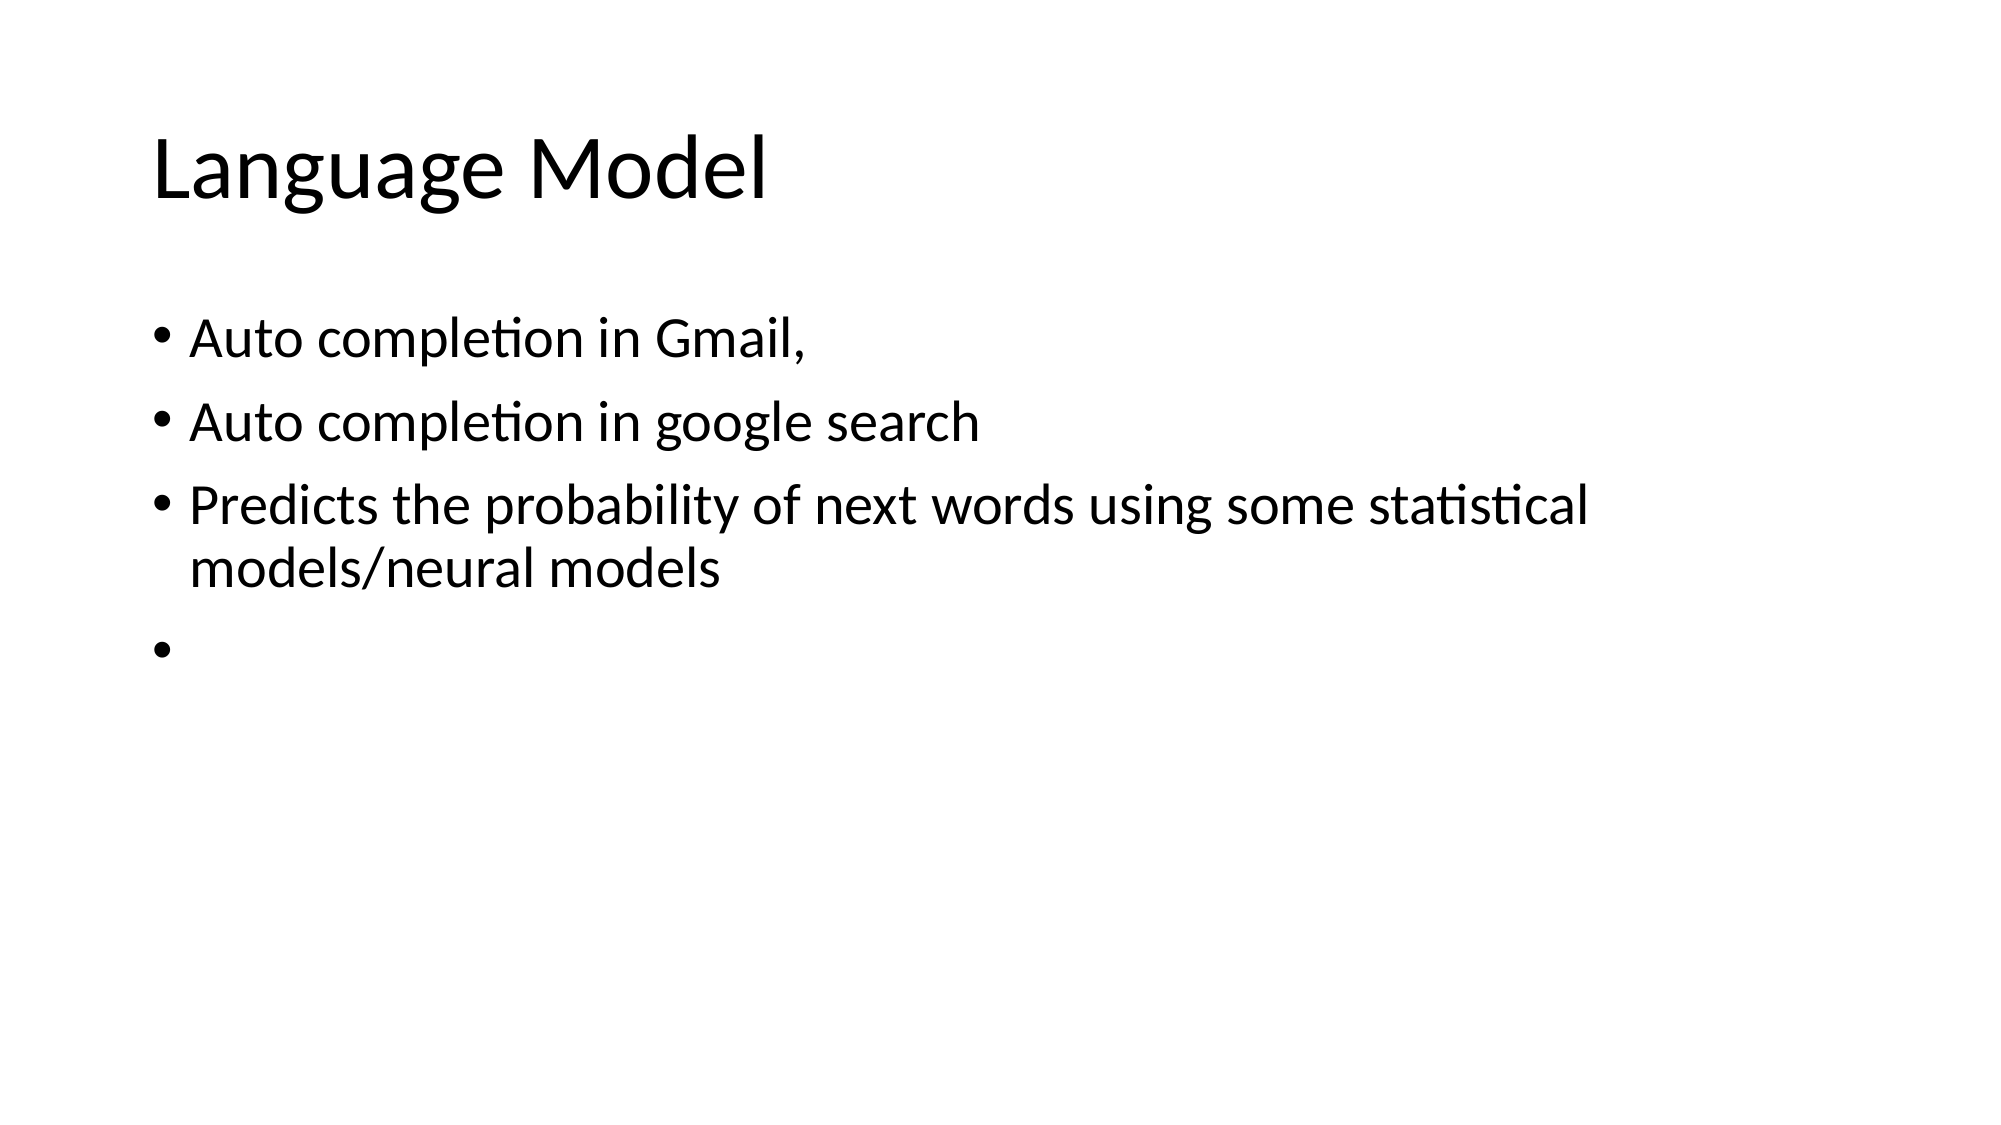

# Language Model
Auto completion in Gmail,
Auto completion in google search
Predicts the probability of next words using some statistical models/neural models